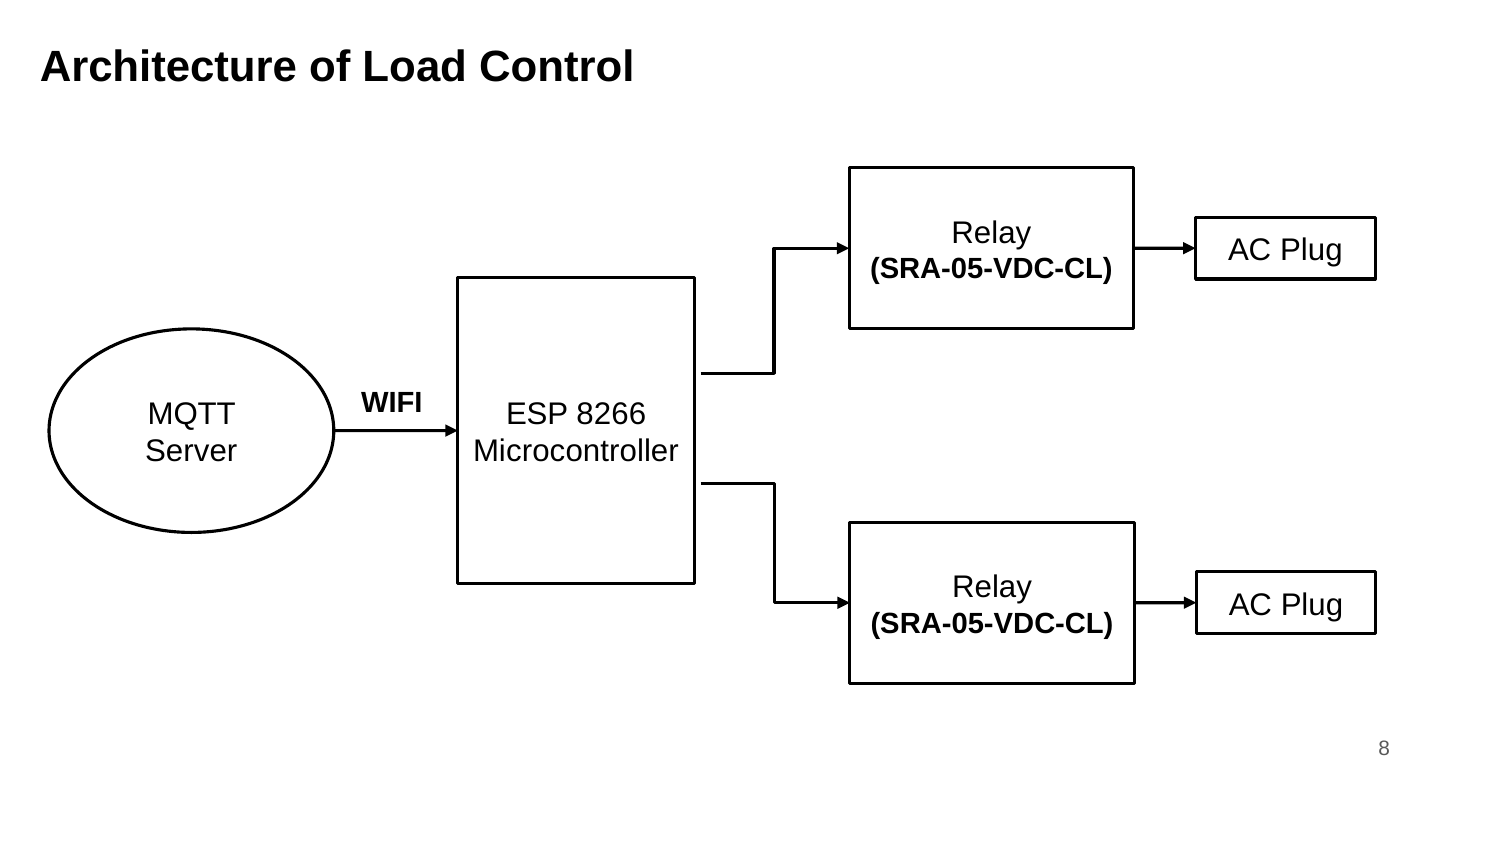

Architecture of Load Control

Relay
(SRA-05-VDC-CL)
AC Plug
ESP 8266 Microcontroller
MQTT Server
WIFI
Relay
(SRA-05-VDC-CL)
AC Plug
8